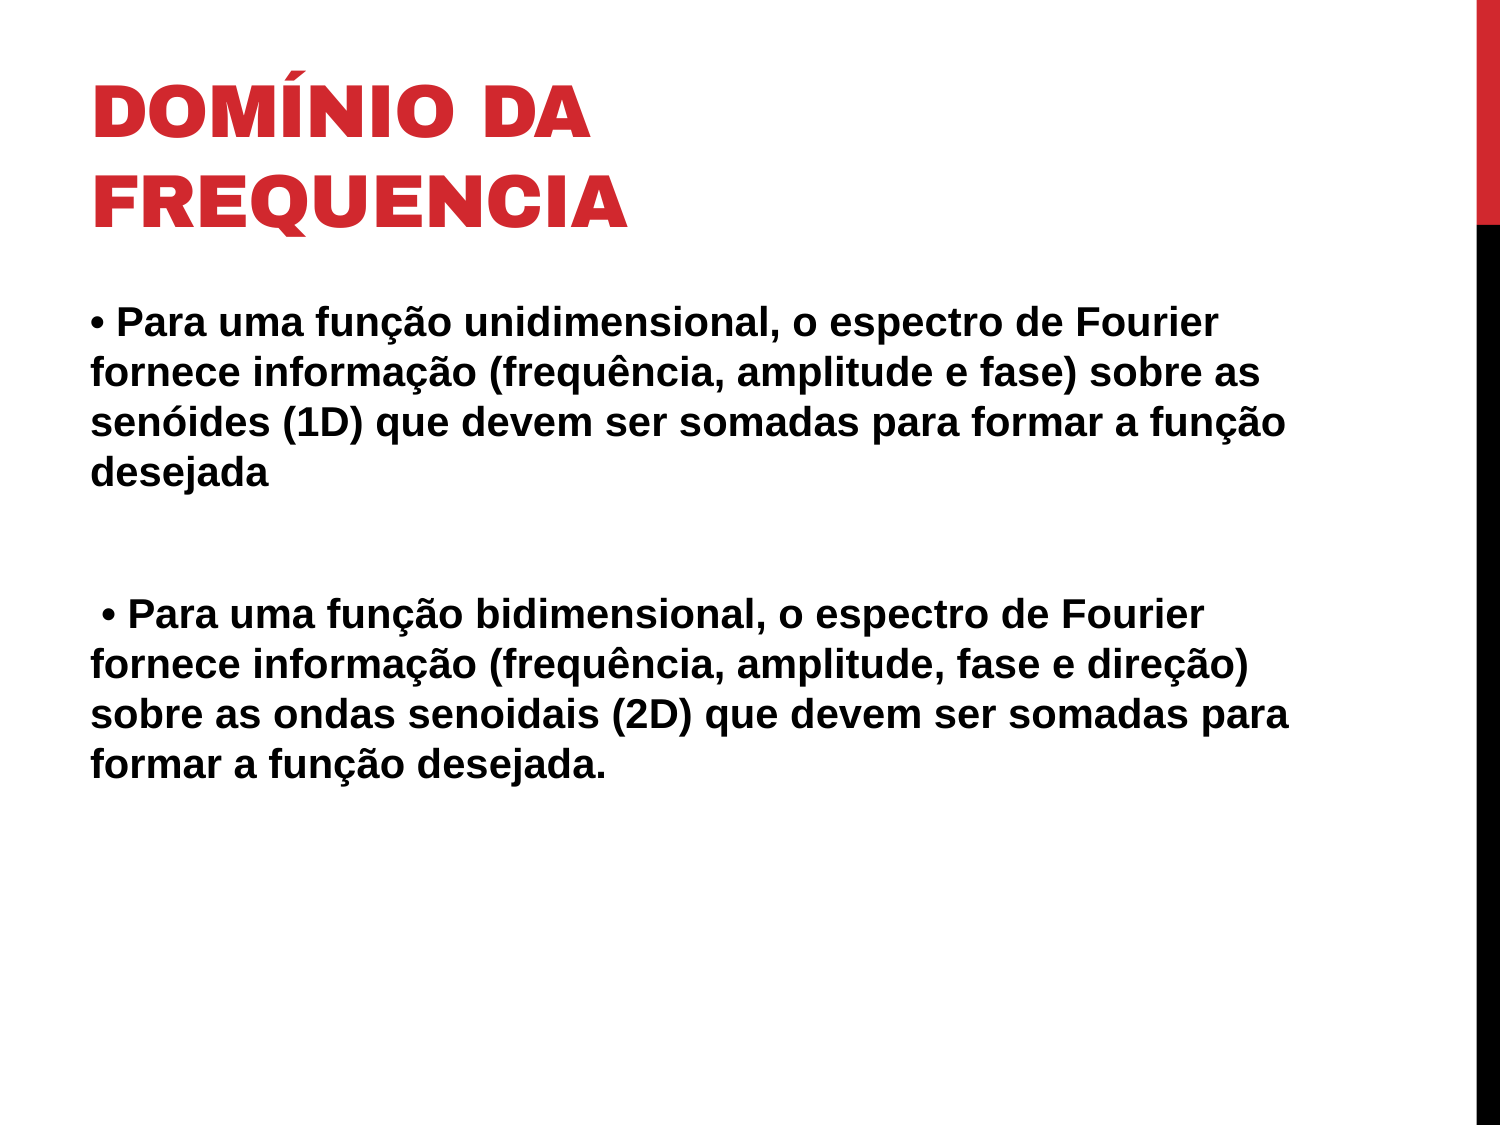

# Domínio da frequencia
• Para uma função unidimensional, o espectro de Fourier fornece informação (frequência, amplitude e fase) sobre as senóides (1D) que devem ser somadas para formar a função desejada

 • Para uma função bidimensional, o espectro de Fourier fornece informação (frequência, amplitude, fase e direção) sobre as ondas senoidais (2D) que devem ser somadas para formar a função desejada.